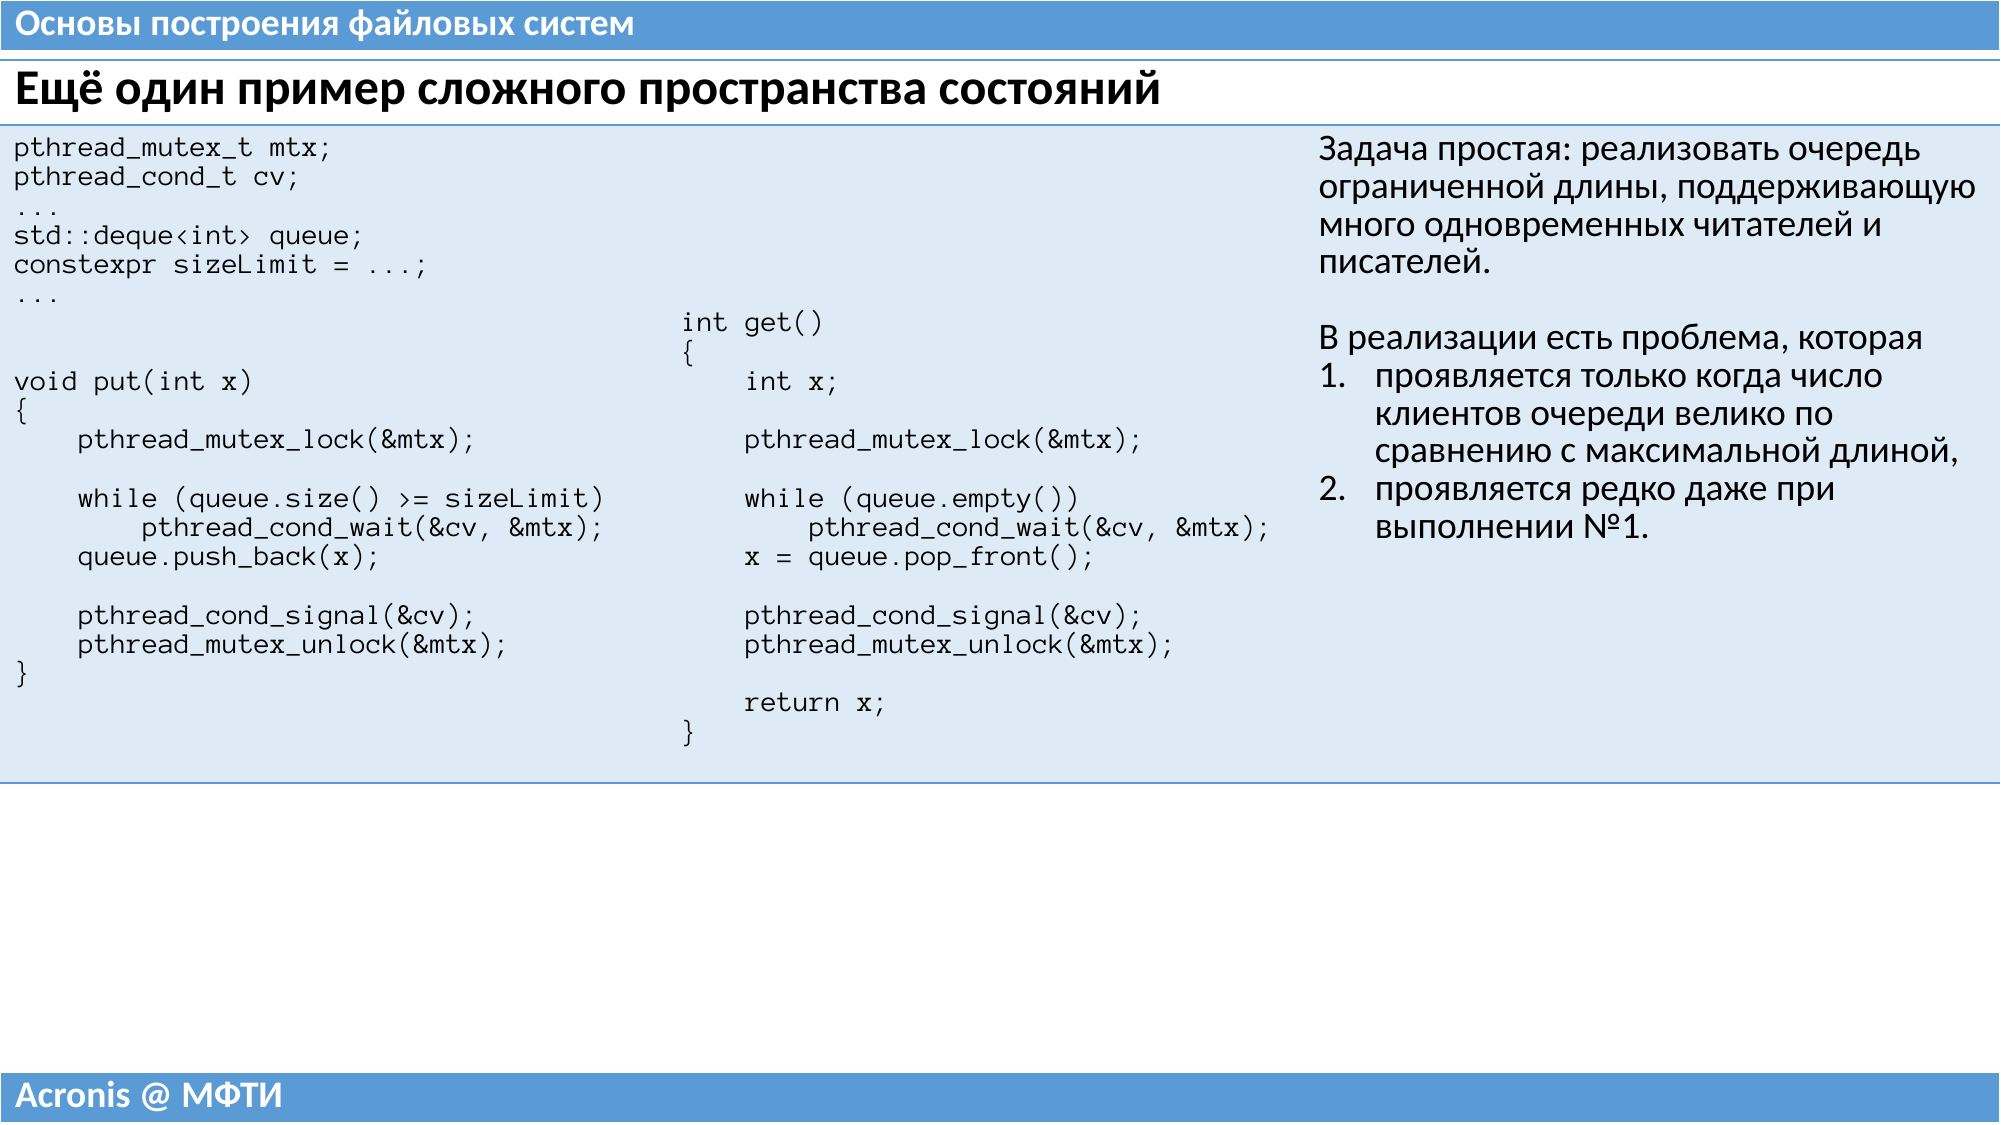

| Основы построения файловых систем |
| --- |
| Ещё один пример сложного пространства состояний |  |  |
| --- | --- | --- |
| pthread\_mutex\_t mtx; pthread\_cond\_t cv; ... std::deque<int> queue; constexpr sizeLimit = ...; ... void put(int x) { pthread\_mutex\_lock(&mtx); while (queue.size() >= sizeLimit) pthread\_cond\_wait(&cv, &mtx); queue.push\_back(x); pthread\_cond\_signal(&cv); pthread\_mutex\_unlock(&mtx); } | int get() { int x; pthread\_mutex\_lock(&mtx); while (queue.empty()) pthread\_cond\_wait(&cv, &mtx); x = queue.pop\_front(); pthread\_cond\_signal(&cv); pthread\_mutex\_unlock(&mtx); return x; } | Задача простая: реализовать очередь ограниченной длины, поддерживающую много одновременных читателей и писателей. В реализации есть проблема, которая проявляется только когда число клиентов очереди велико по сравнению с максимальной длиной, проявляется редко даже при выполнении №1. |
| Acronis @ МФТИ |
| --- |